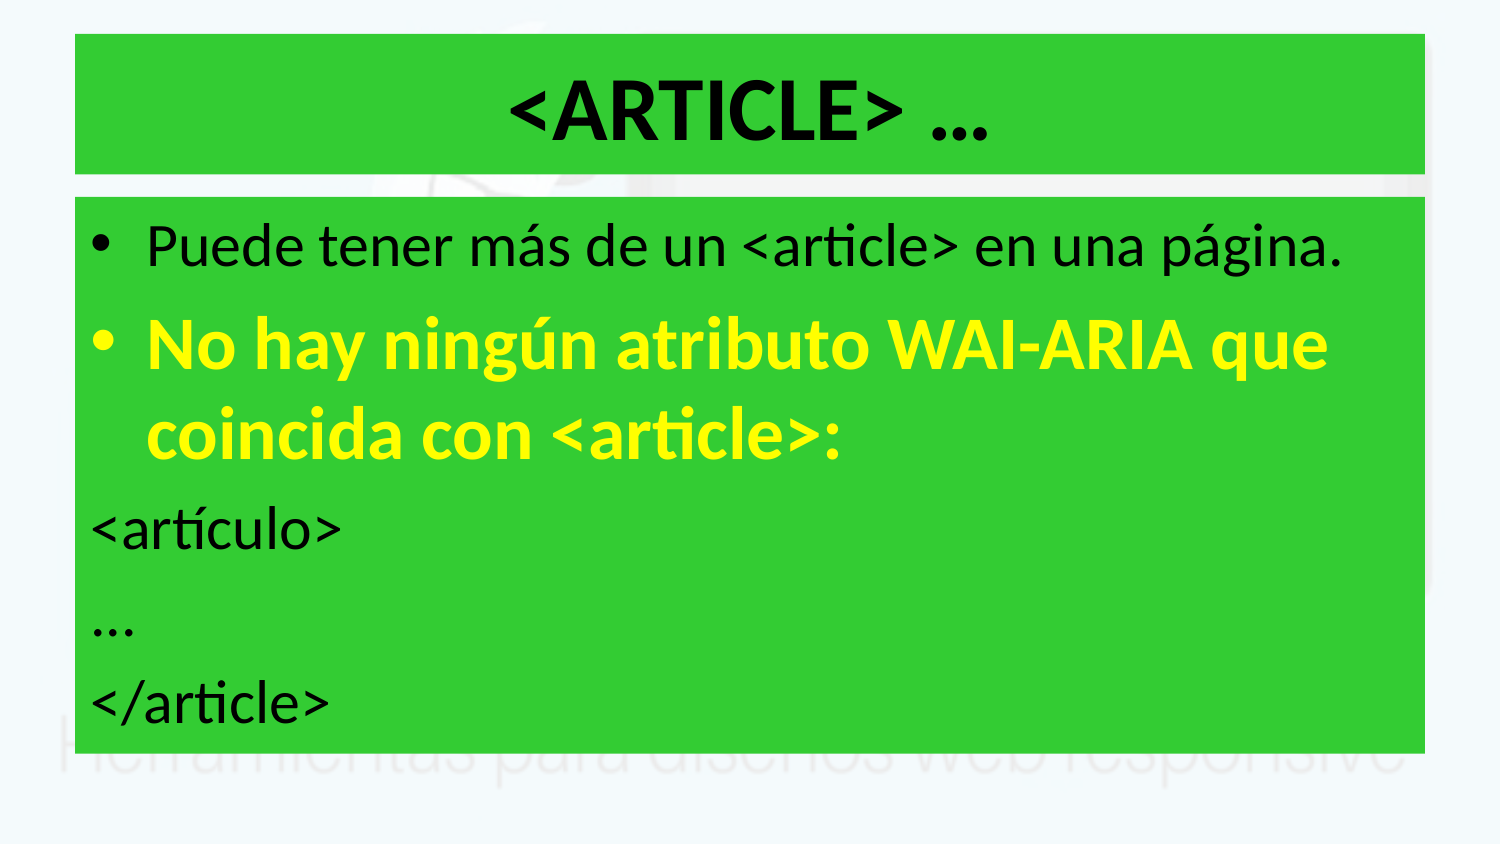

# <ARTICLE> …
Puede tener más de un <article> en una página.
No hay ningún atributo WAI-ARIA que coincida con <article>:
<artículo>
...
</article>